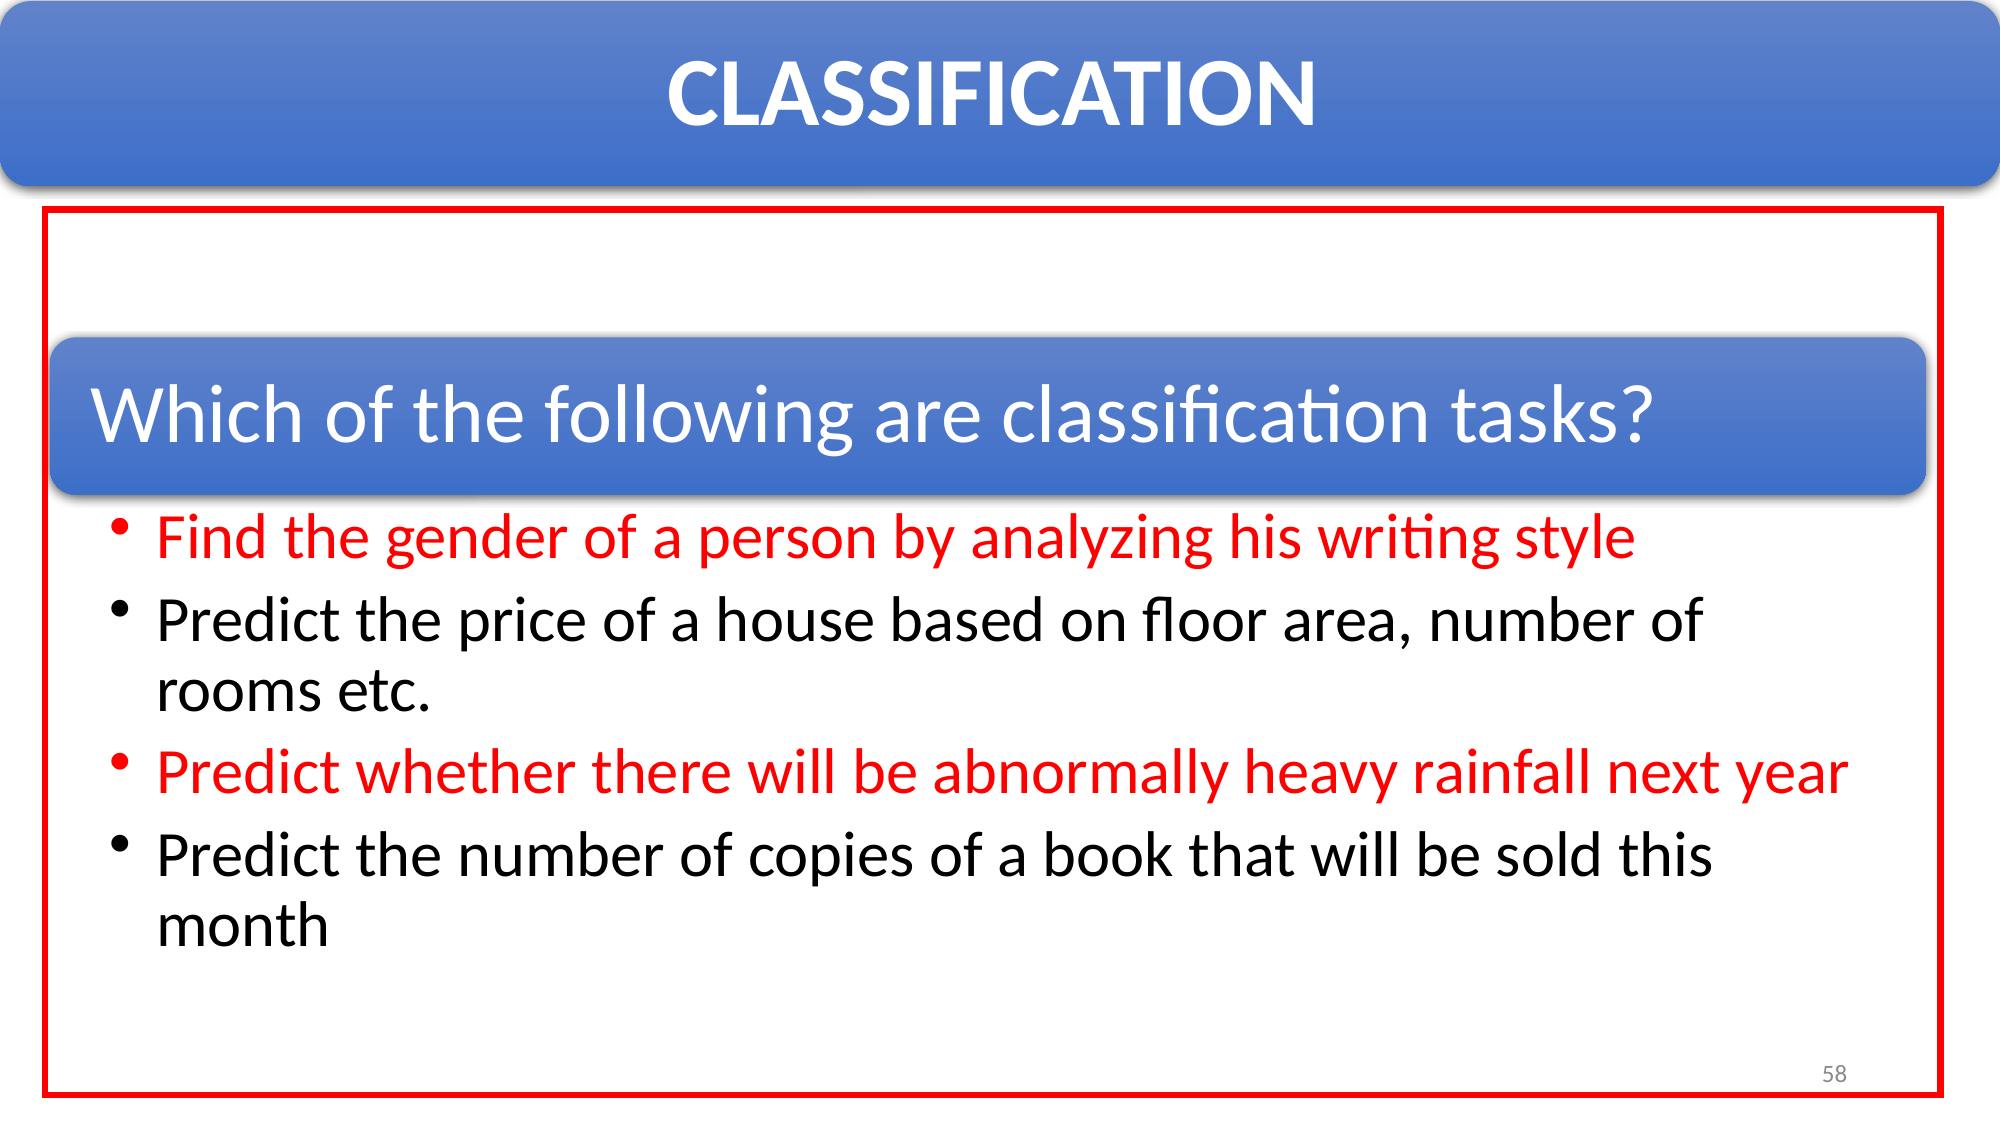

CLASSIFICATION

Which of the following are classification tasks?
Find the gender of a person by analyzing his writing style
Predict the price of a house based on floor area, number of rooms etc.
Predict whether there will be abnormally heavy rainfall next year
Predict the number of copies of a book that will be sold this month
58